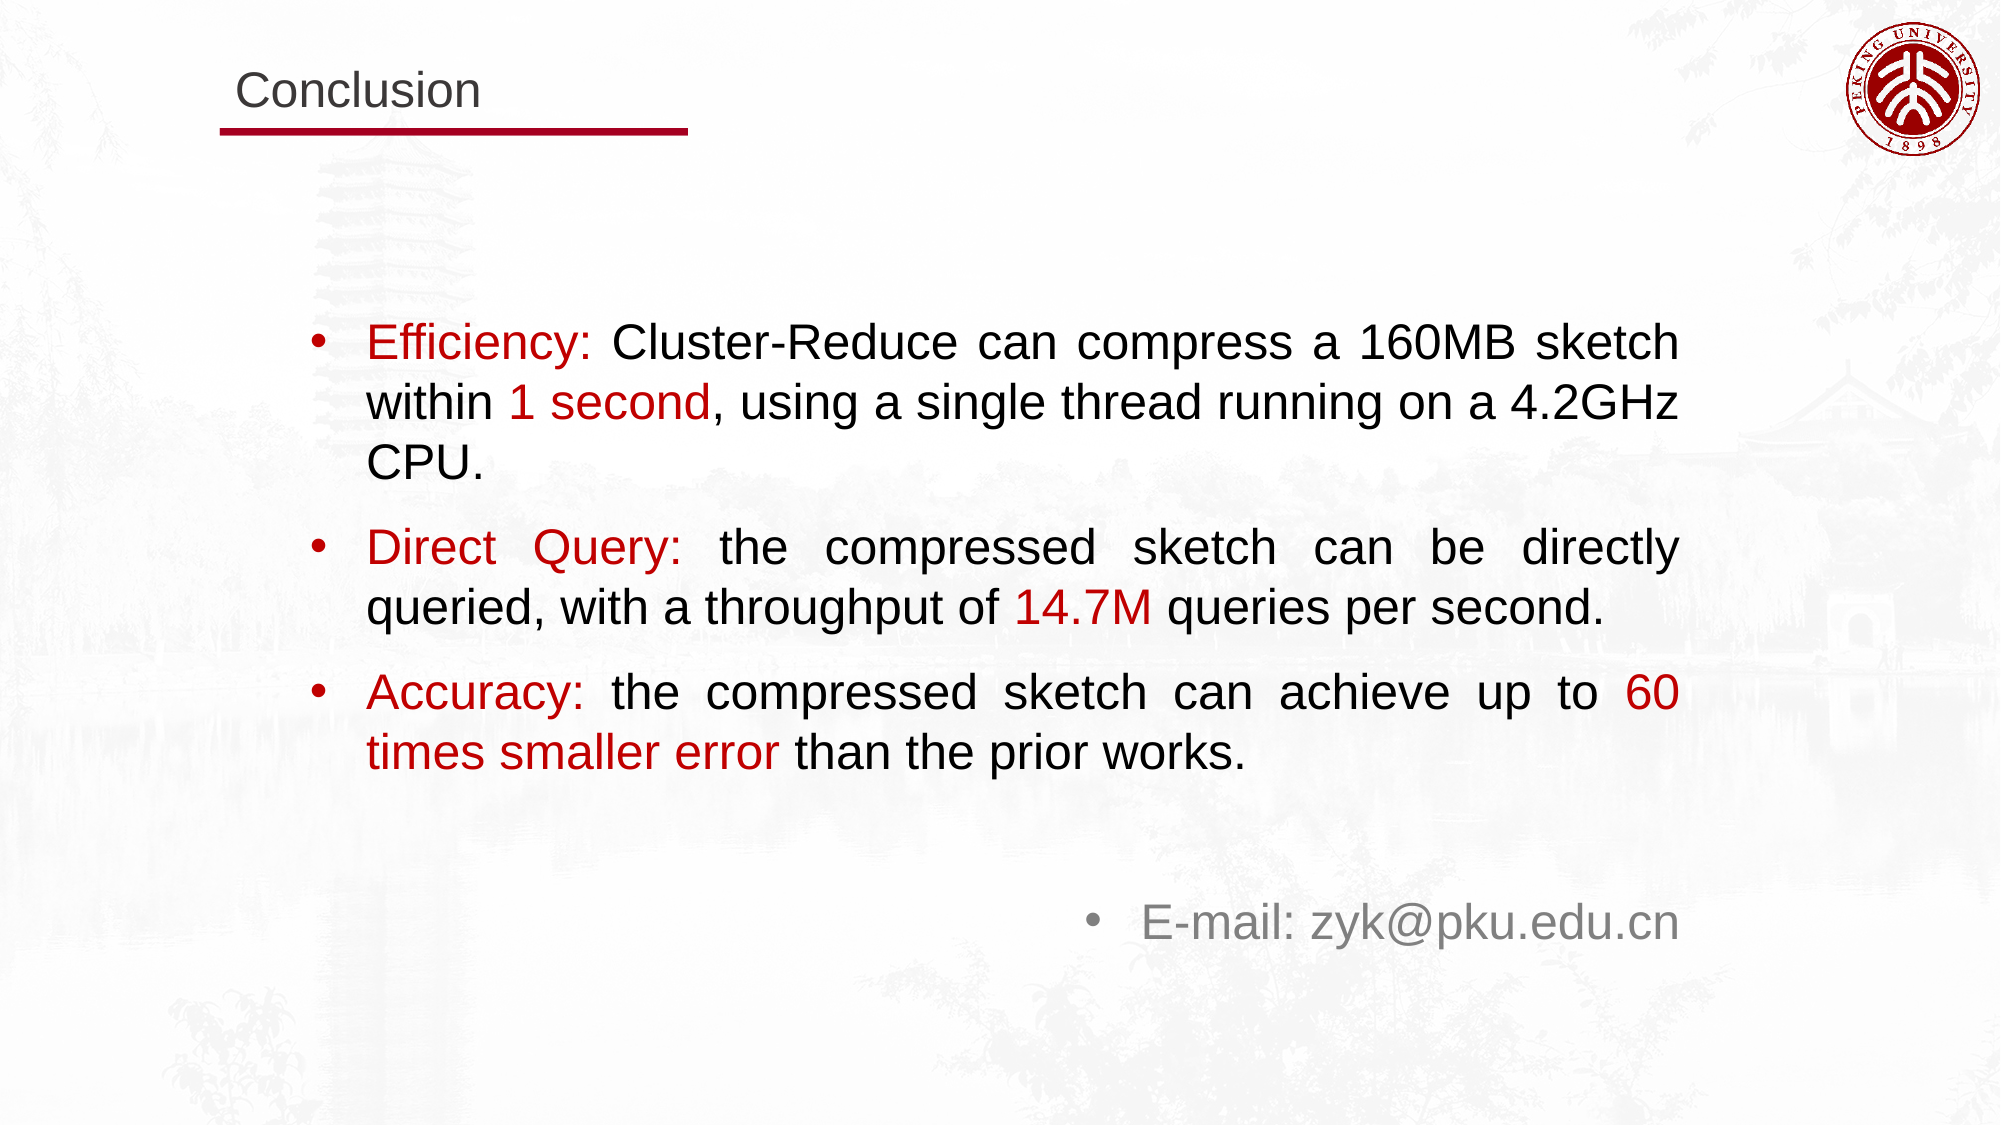

Conclusion

Efficiency: Cluster-Reduce can compress a 160MB sketch within 1 second, using a single thread running on a 4.2GHz CPU.
Direct Query: the compressed sketch can be directly queried, with a throughput of 14.7M queries per second.
Accuracy: the compressed sketch can achieve up to 60 times smaller error than the prior works.

E-mail: zyk@pku.edu.cn